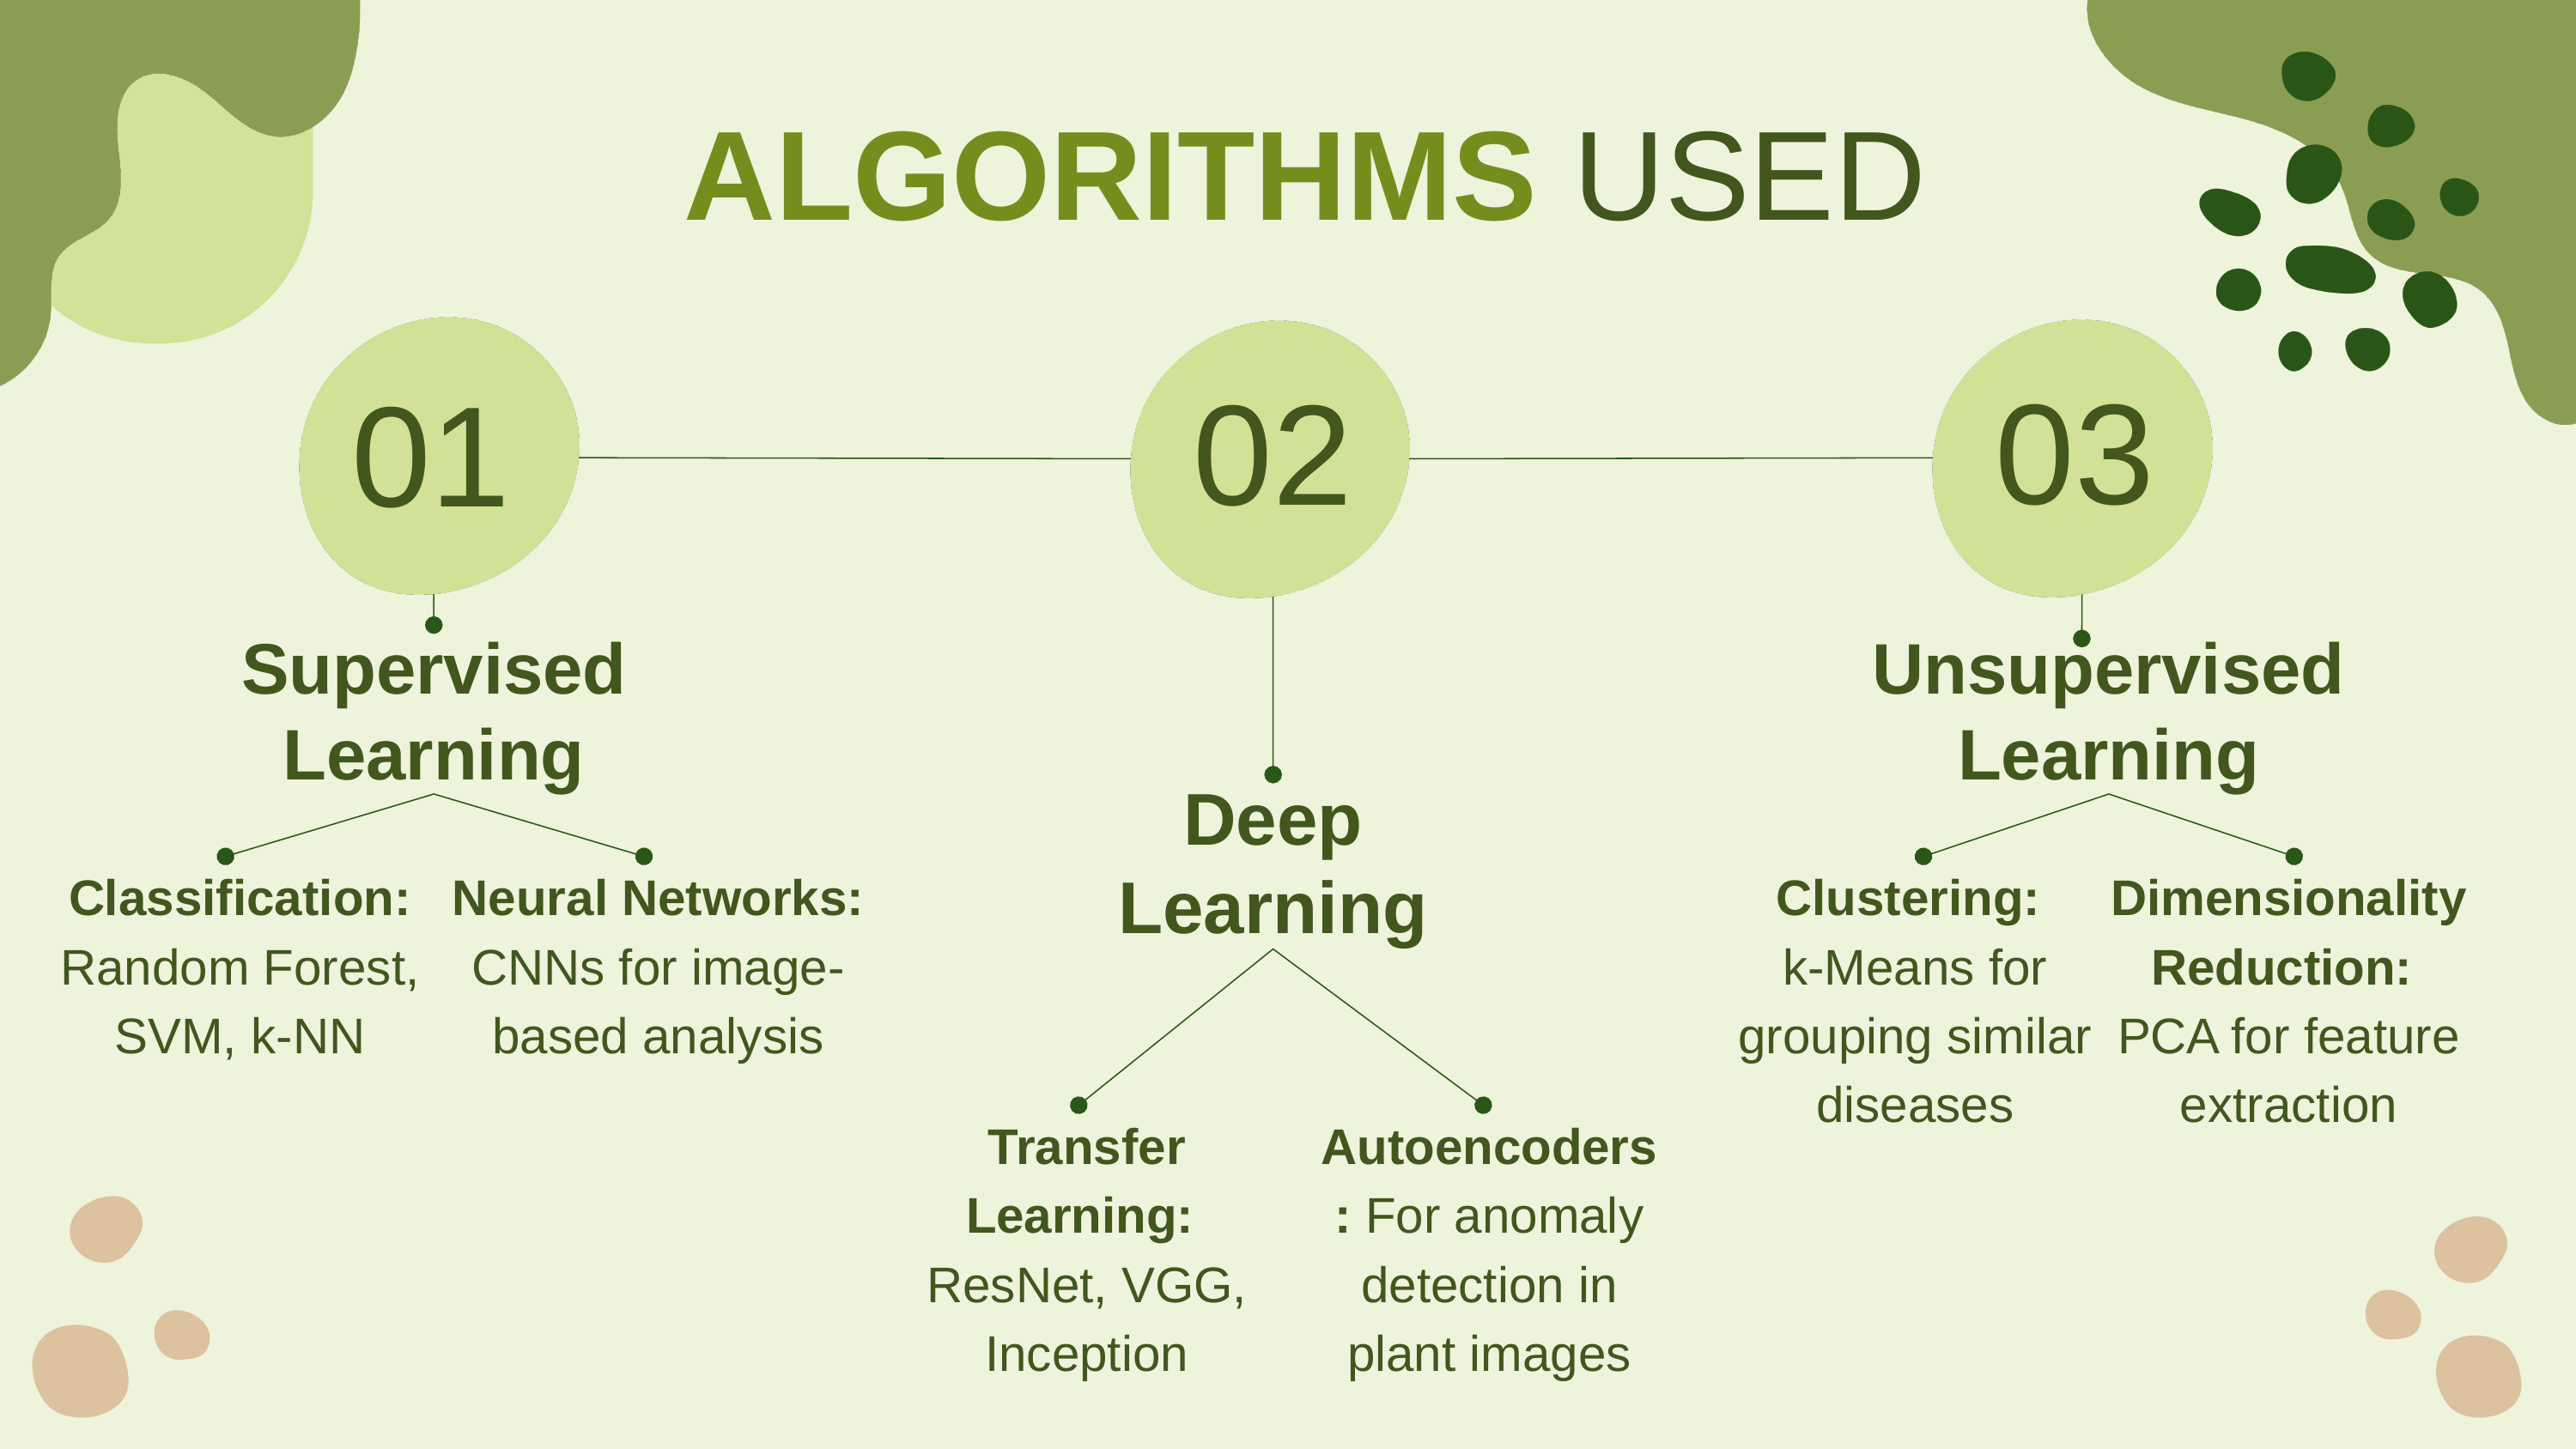

ALGORITHMS USED

01

03

02

Supervised Learning
Unsupervised Learning
Deep Learning

Classification:
Random Forest, SVM, k-NN
Neural Networks:
CNNs for image-based analysis
Clustering:
k-Means for grouping similar diseases
Dimensionality Reduction:
PCA for feature extraction

Transfer Learning:
ResNet, VGG, Inception
Autoencoders: For anomaly detection in plant images